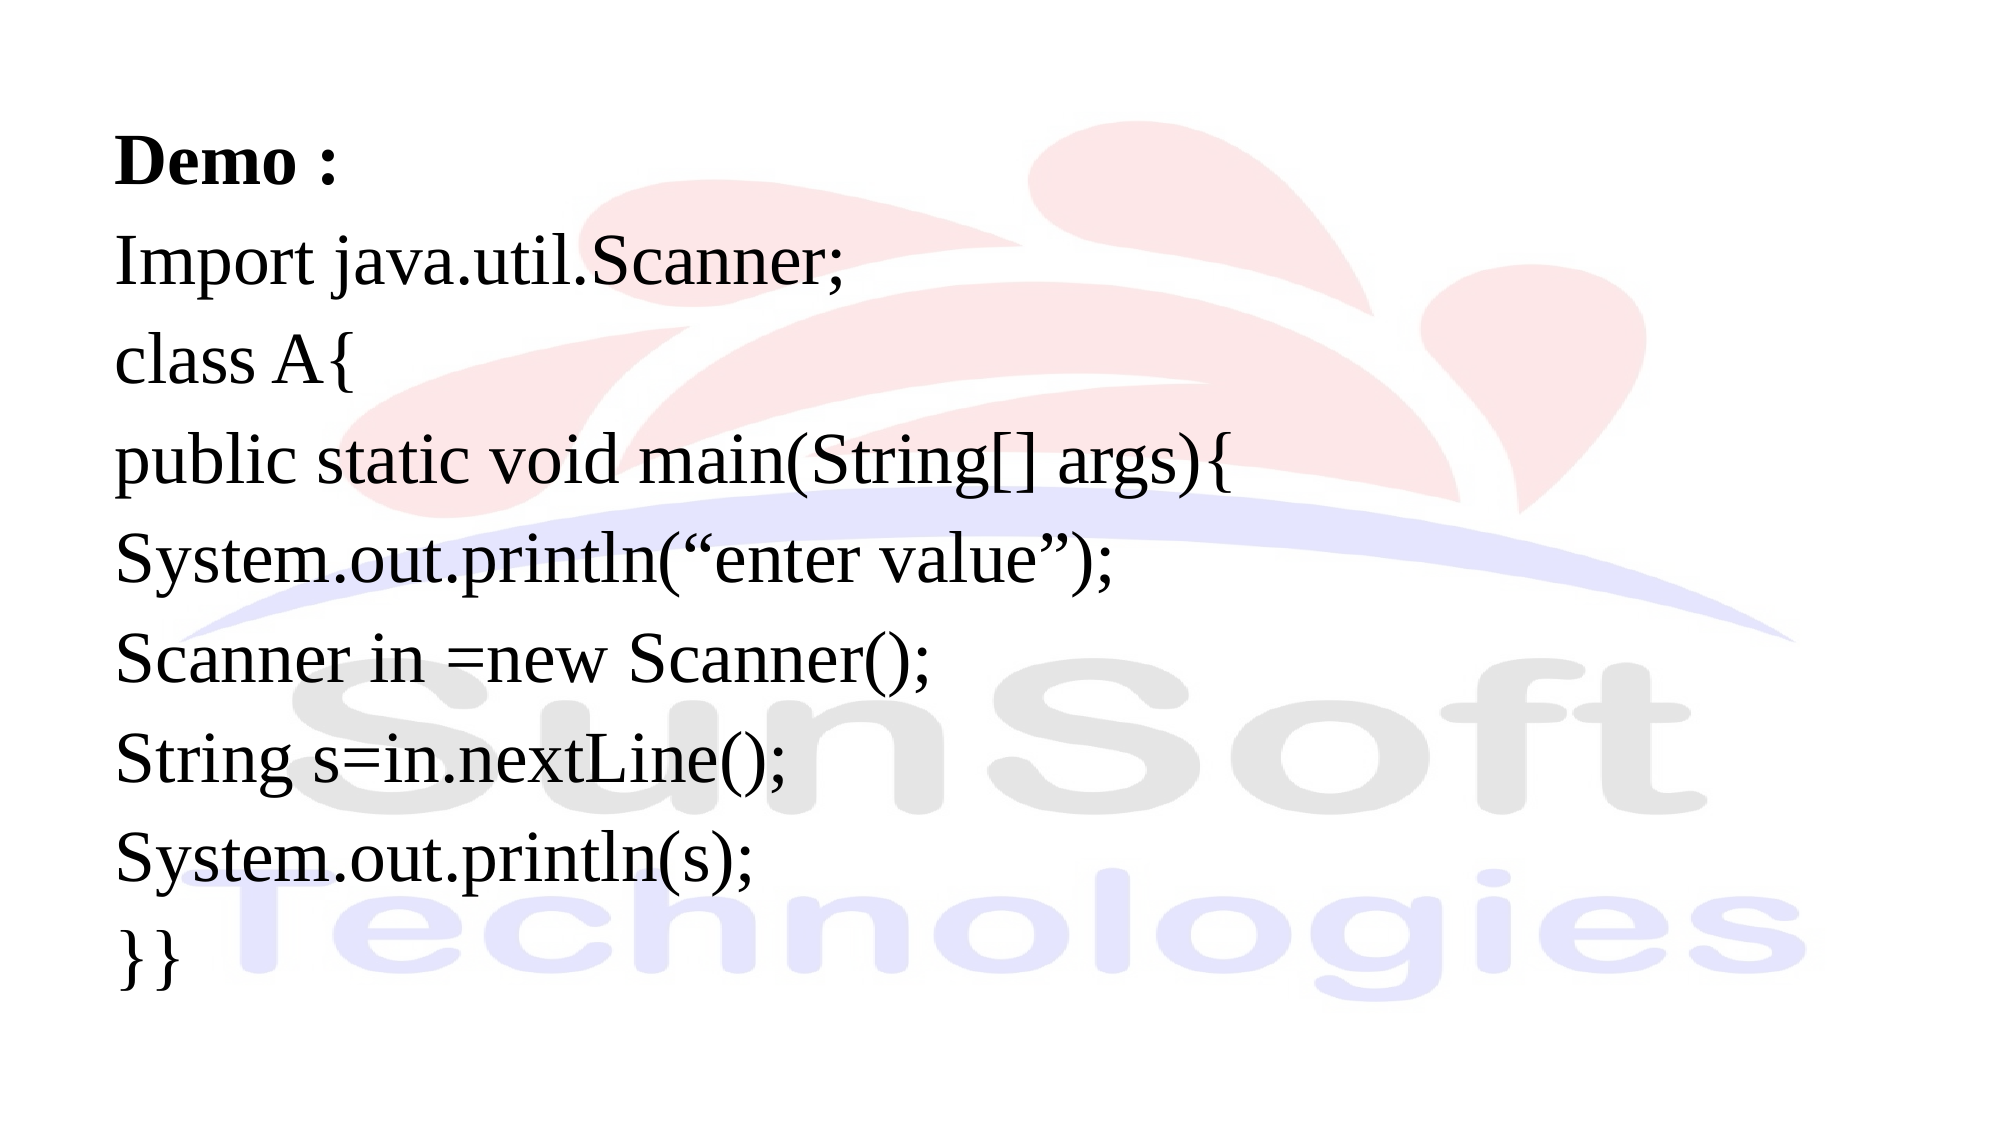

Demo :
Import java.util.Scanner;
class A{
public static void main(String[] args){
System.out.println(“enter value”);
Scanner in =new Scanner();
String s=in.nextLine();
System.out.println(s);
}}